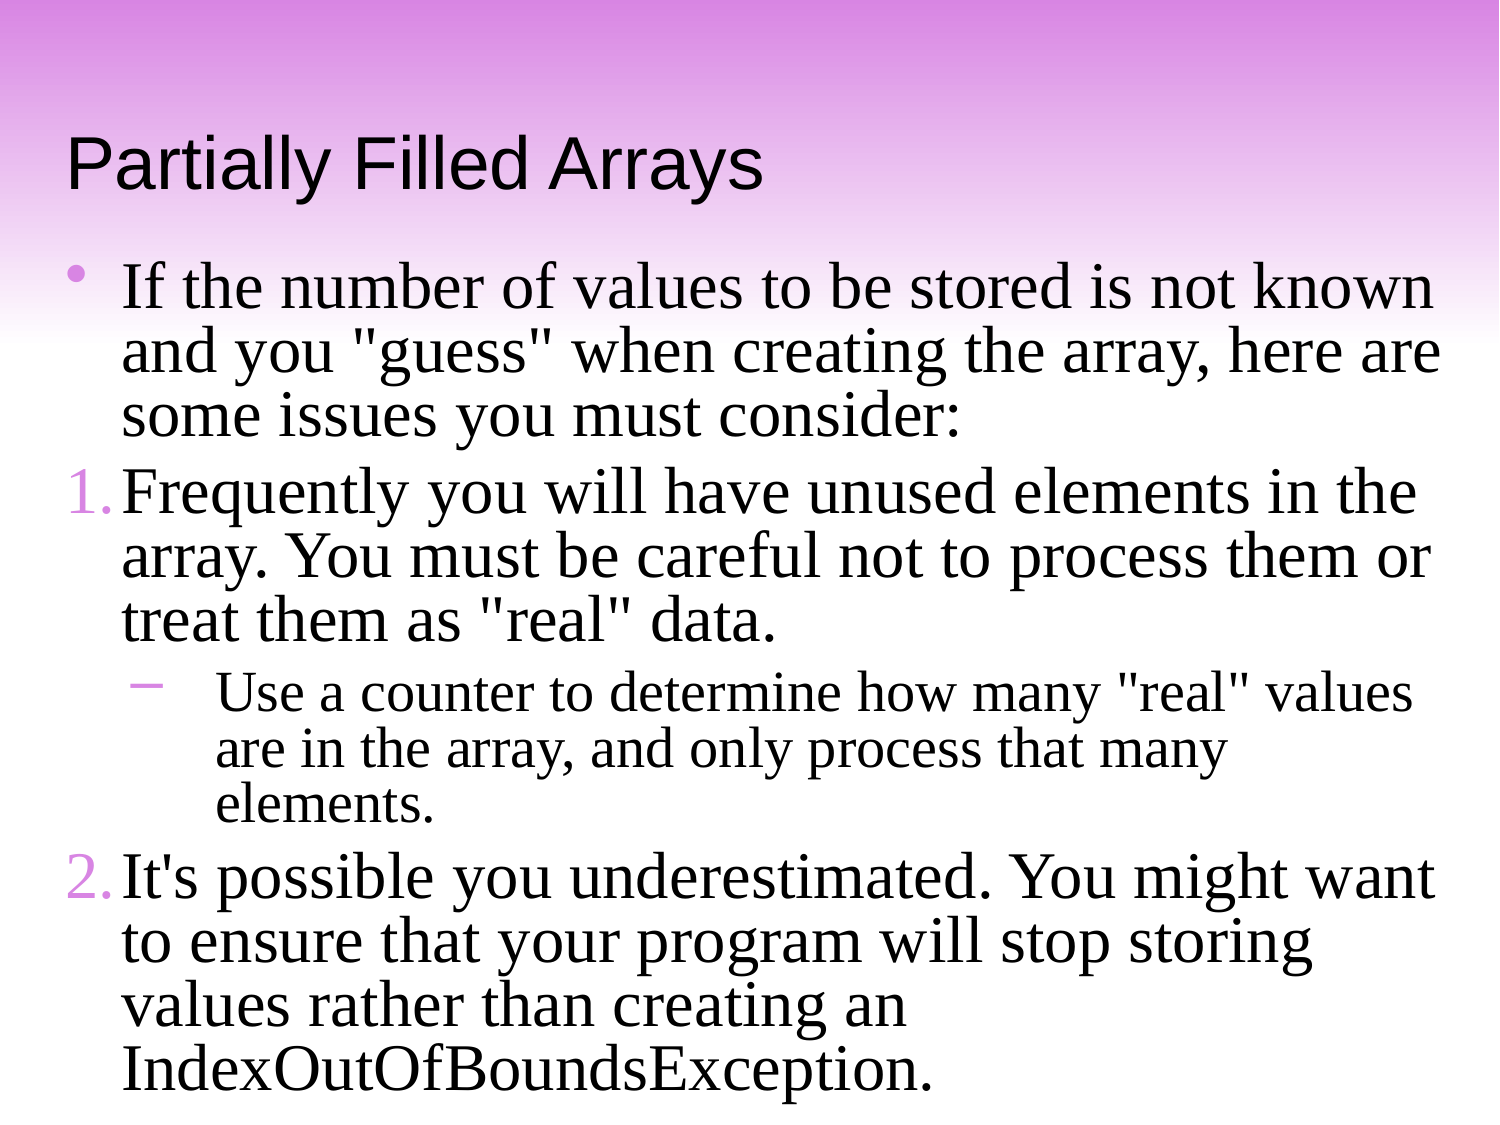

Partially Filled Arrays
If the number of values to be stored is not known and you "guess" when creating the array, here are some issues you must consider:
Frequently you will have unused elements in the array. You must be careful not to process them or treat them as "real" data.
Use a counter to determine how many "real" values are in the array, and only process that many elements.
It's possible you underestimated. You might want to ensure that your program will stop storing values rather than creating an IndexOutOfBoundsException.

8-76